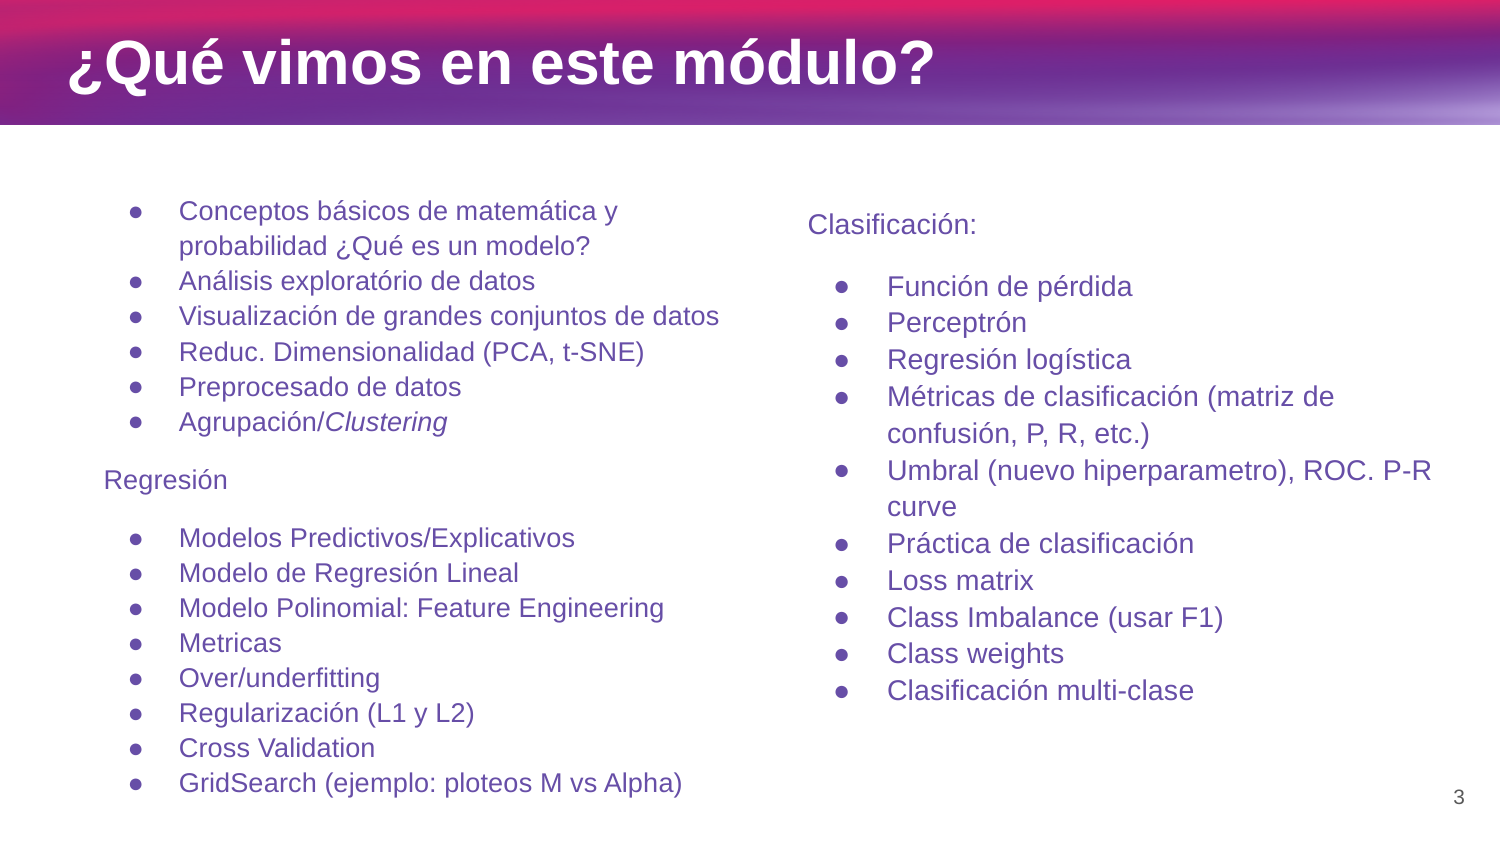

# ¿Qué vimos en este módulo?
Conceptos básicos de matemática y probabilidad ¿Qué es un modelo?
Análisis exploratório de datos
Visualización de grandes conjuntos de datos
Reduc. Dimensionalidad (PCA, t-SNE)
Preprocesado de datos
Agrupación/Clustering
Regresión
Modelos Predictivos/Explicativos
Modelo de Regresión Lineal
Modelo Polinomial: Feature Engineering
Metricas
Over/underfitting
Regularización (L1 y L2)
Cross Validation
GridSearch (ejemplo: ploteos M vs Alpha)
Clasificación:
Función de pérdida
Perceptrón
Regresión logística
Métricas de clasificación (matriz de confusión, P, R, etc.)
Umbral (nuevo hiperparametro), ROC. P-R curve
Práctica de clasificación
Loss matrix
Class Imbalance (usar F1)
Class weights
Clasificación multi-clase

3